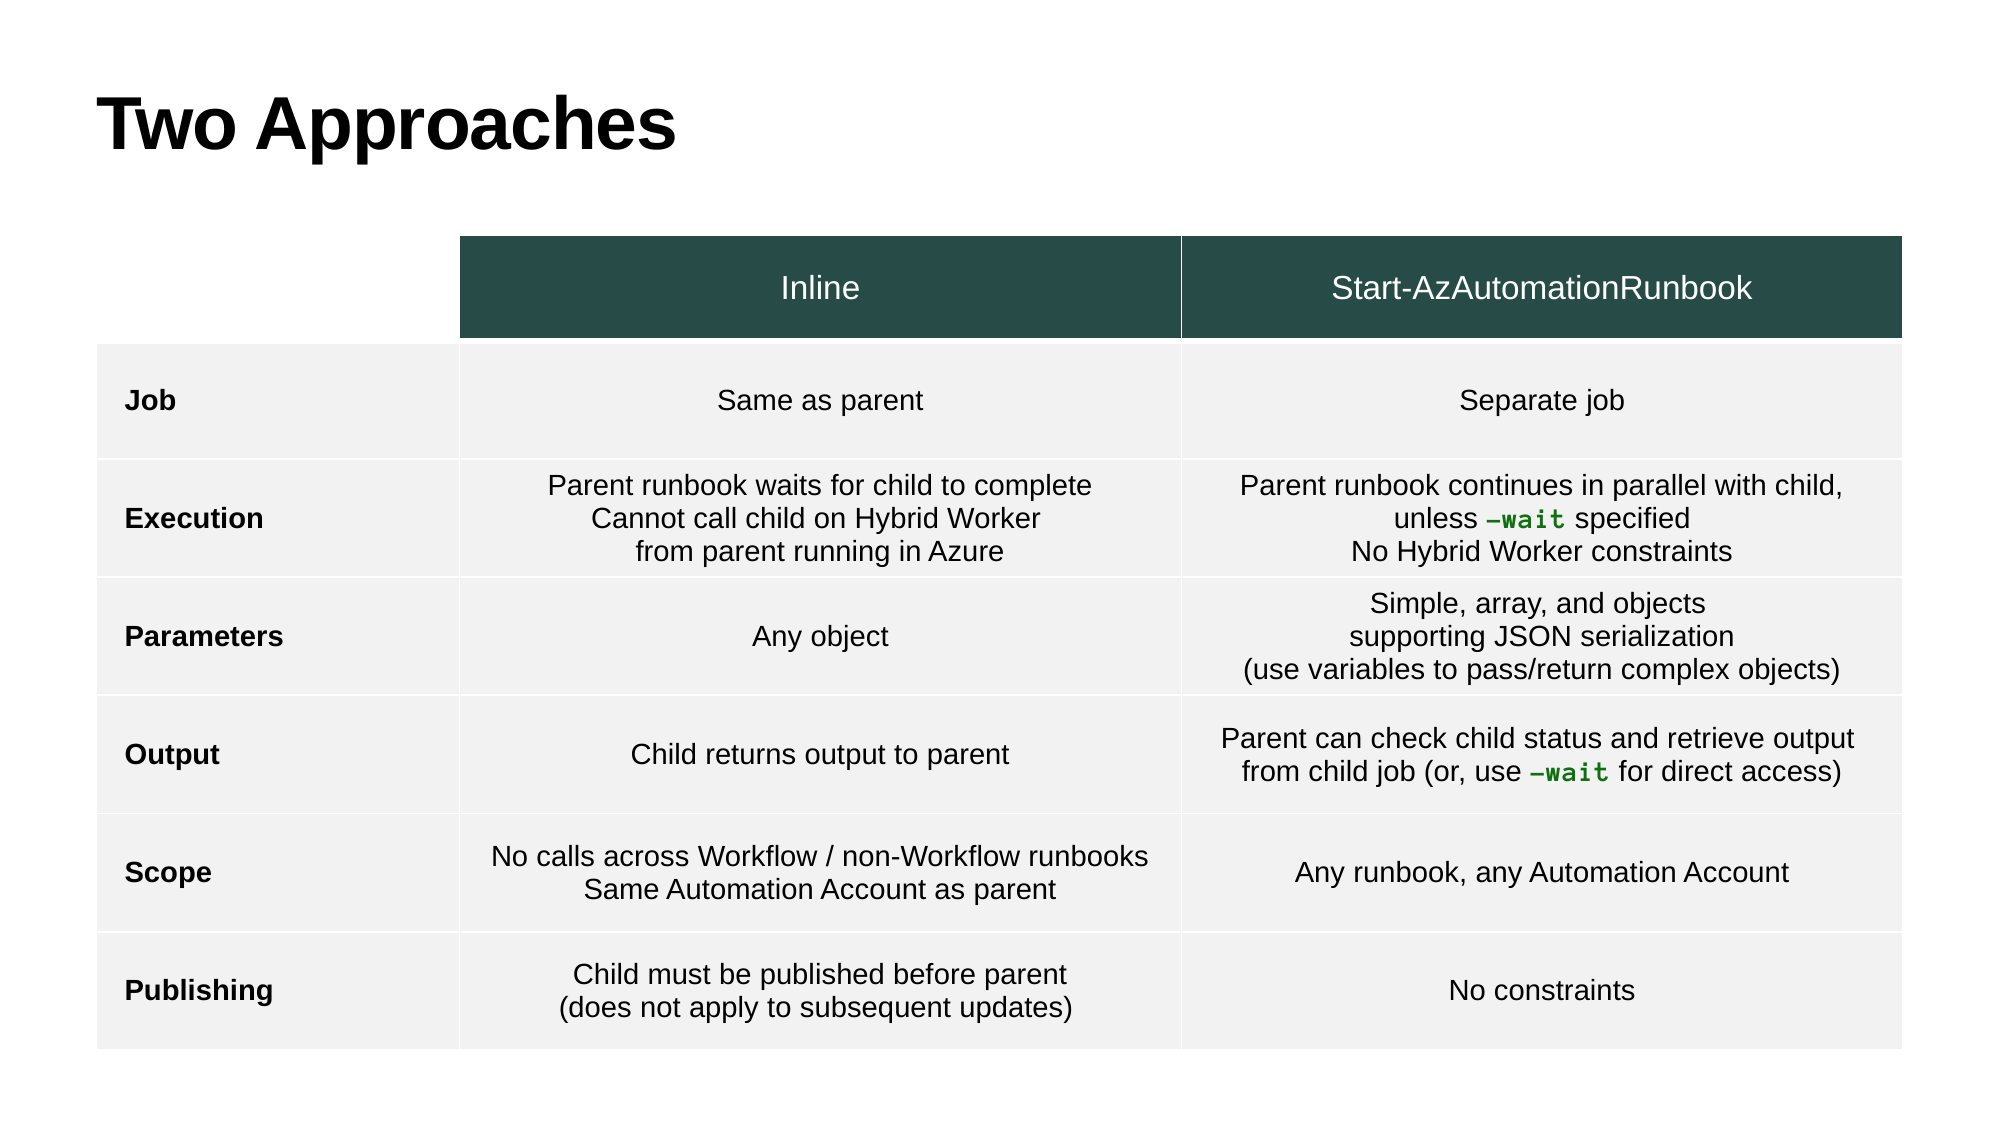

# Two Approaches
|  | Inline | Start-AzAutomationRunbook |
| --- | --- | --- |
| Job | Same as parent | Separate job |
| Execution | Parent runbook waits for child to complete Cannot call child on Hybrid Worker from parent running in Azure | Parent runbook continues in parallel with child, unless -wait specified No Hybrid Worker constraints |
| Parameters | Any object | Simple, array, and objects supporting JSON serialization (use variables to pass/return complex objects) |
| Output | Child returns output to parent | Parent can check child status and retrieve output from child job (or, use -wait for direct access) |
| Scope | No calls across Workflow / non-Workflow runbooks Same Automation Account as parent | Any runbook, any Automation Account |
| Publishing | Child must be published before parent (does not apply to subsequent updates) | No constraints |